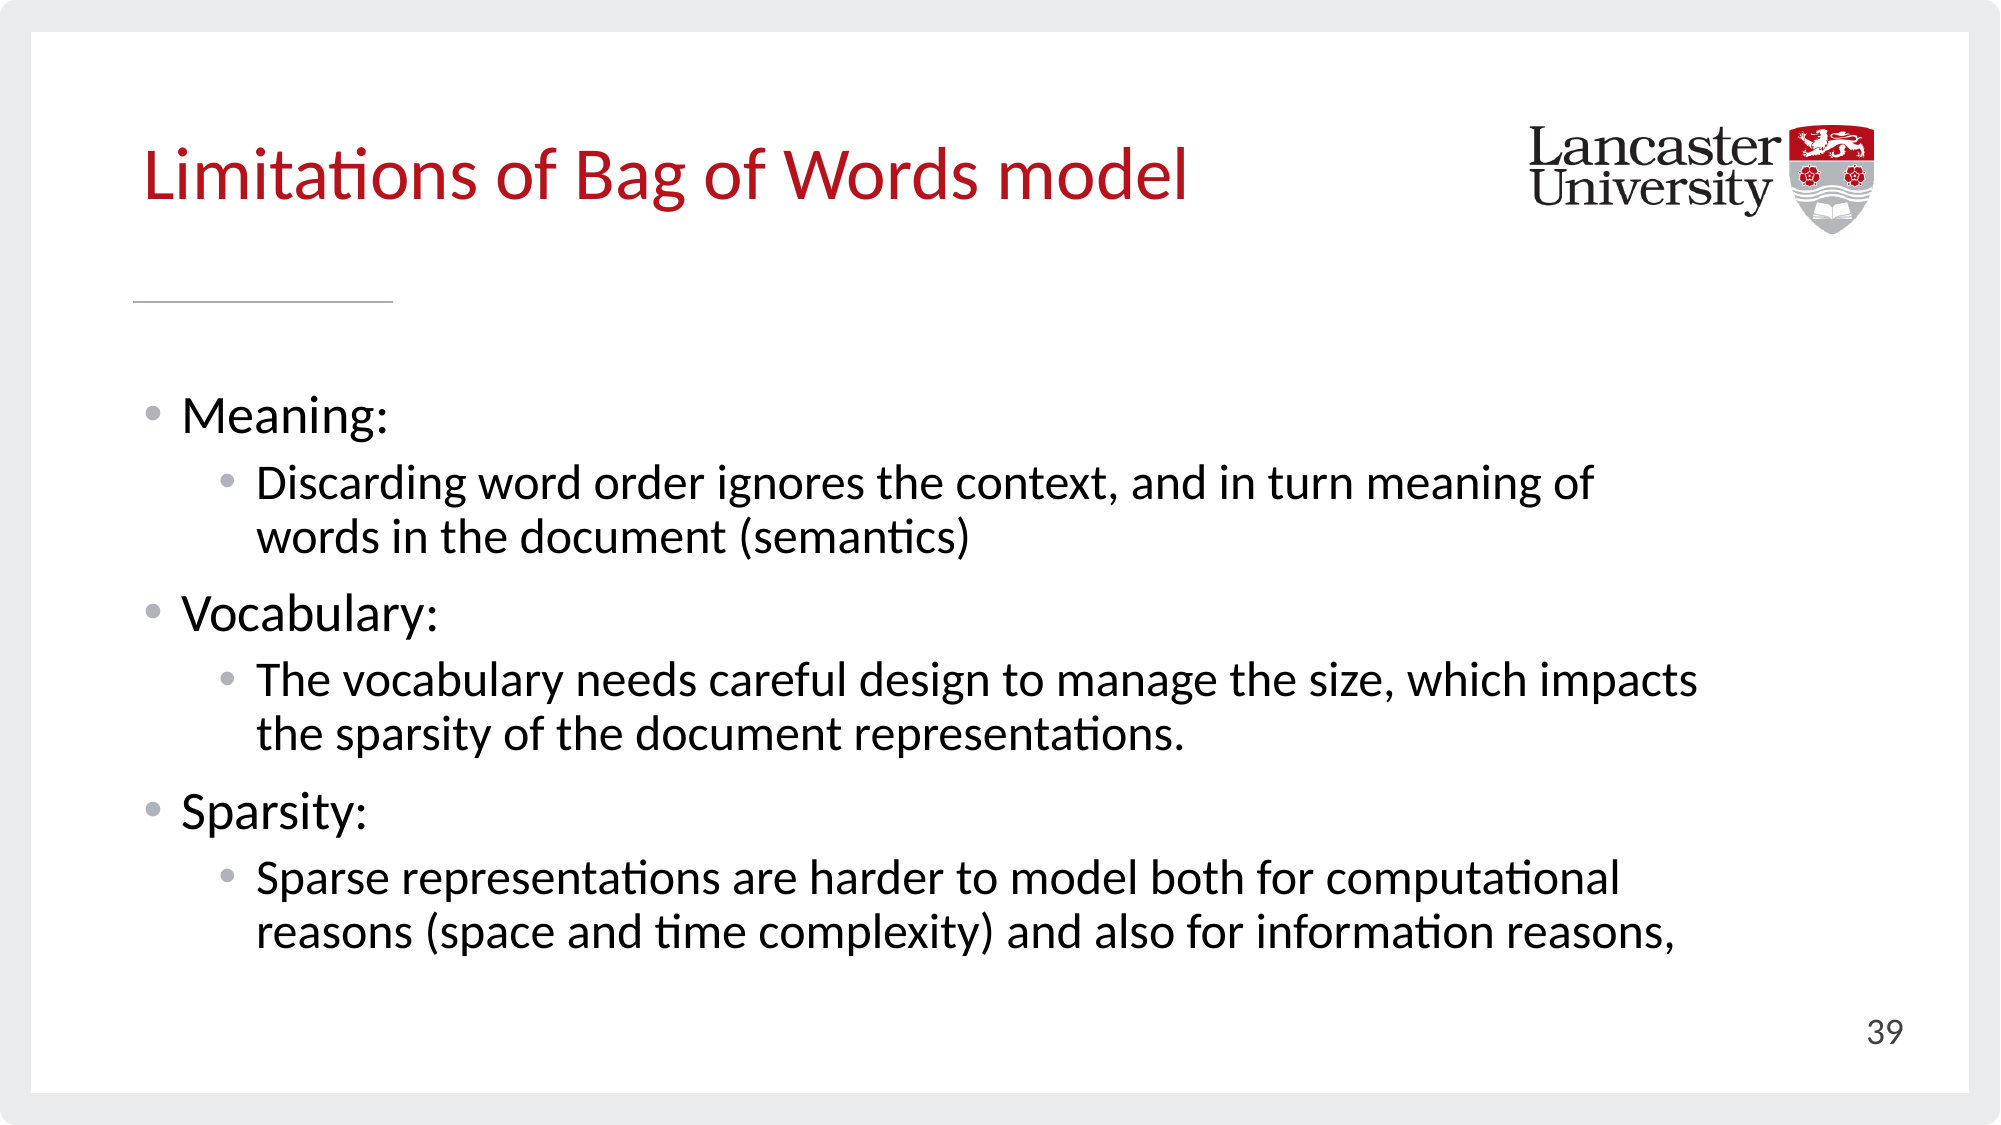

# Limitations of Bag of Words model
Meaning:
Discarding word order ignores the context, and in turn meaning of words in the document (semantics)
Vocabulary:
The vocabulary needs careful design to manage the size, which impacts the sparsity of the document representations.
Sparsity:
Sparse representations are harder to model both for computational reasons (space and time complexity) and also for information reasons,
39